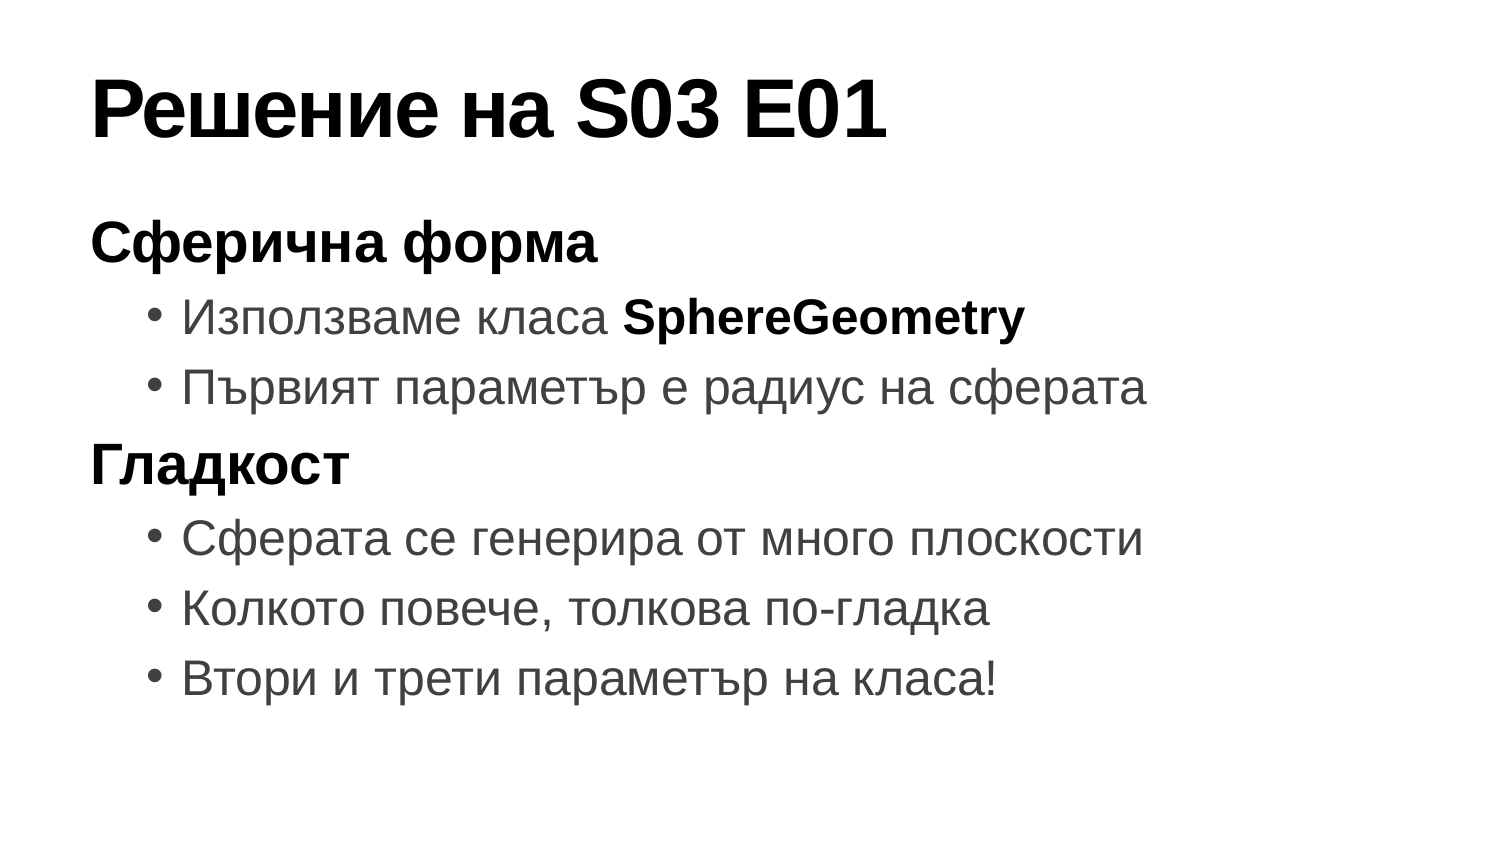

# Решение на S03 E01
Сферична форма
Използваме класа SphereGeometry
Първият параметър е радиус на сферата
Гладкост
Сферата се генерира от много плоскости
Колкото повече, толкова по-гладка
Втори и трети параметър на класа!